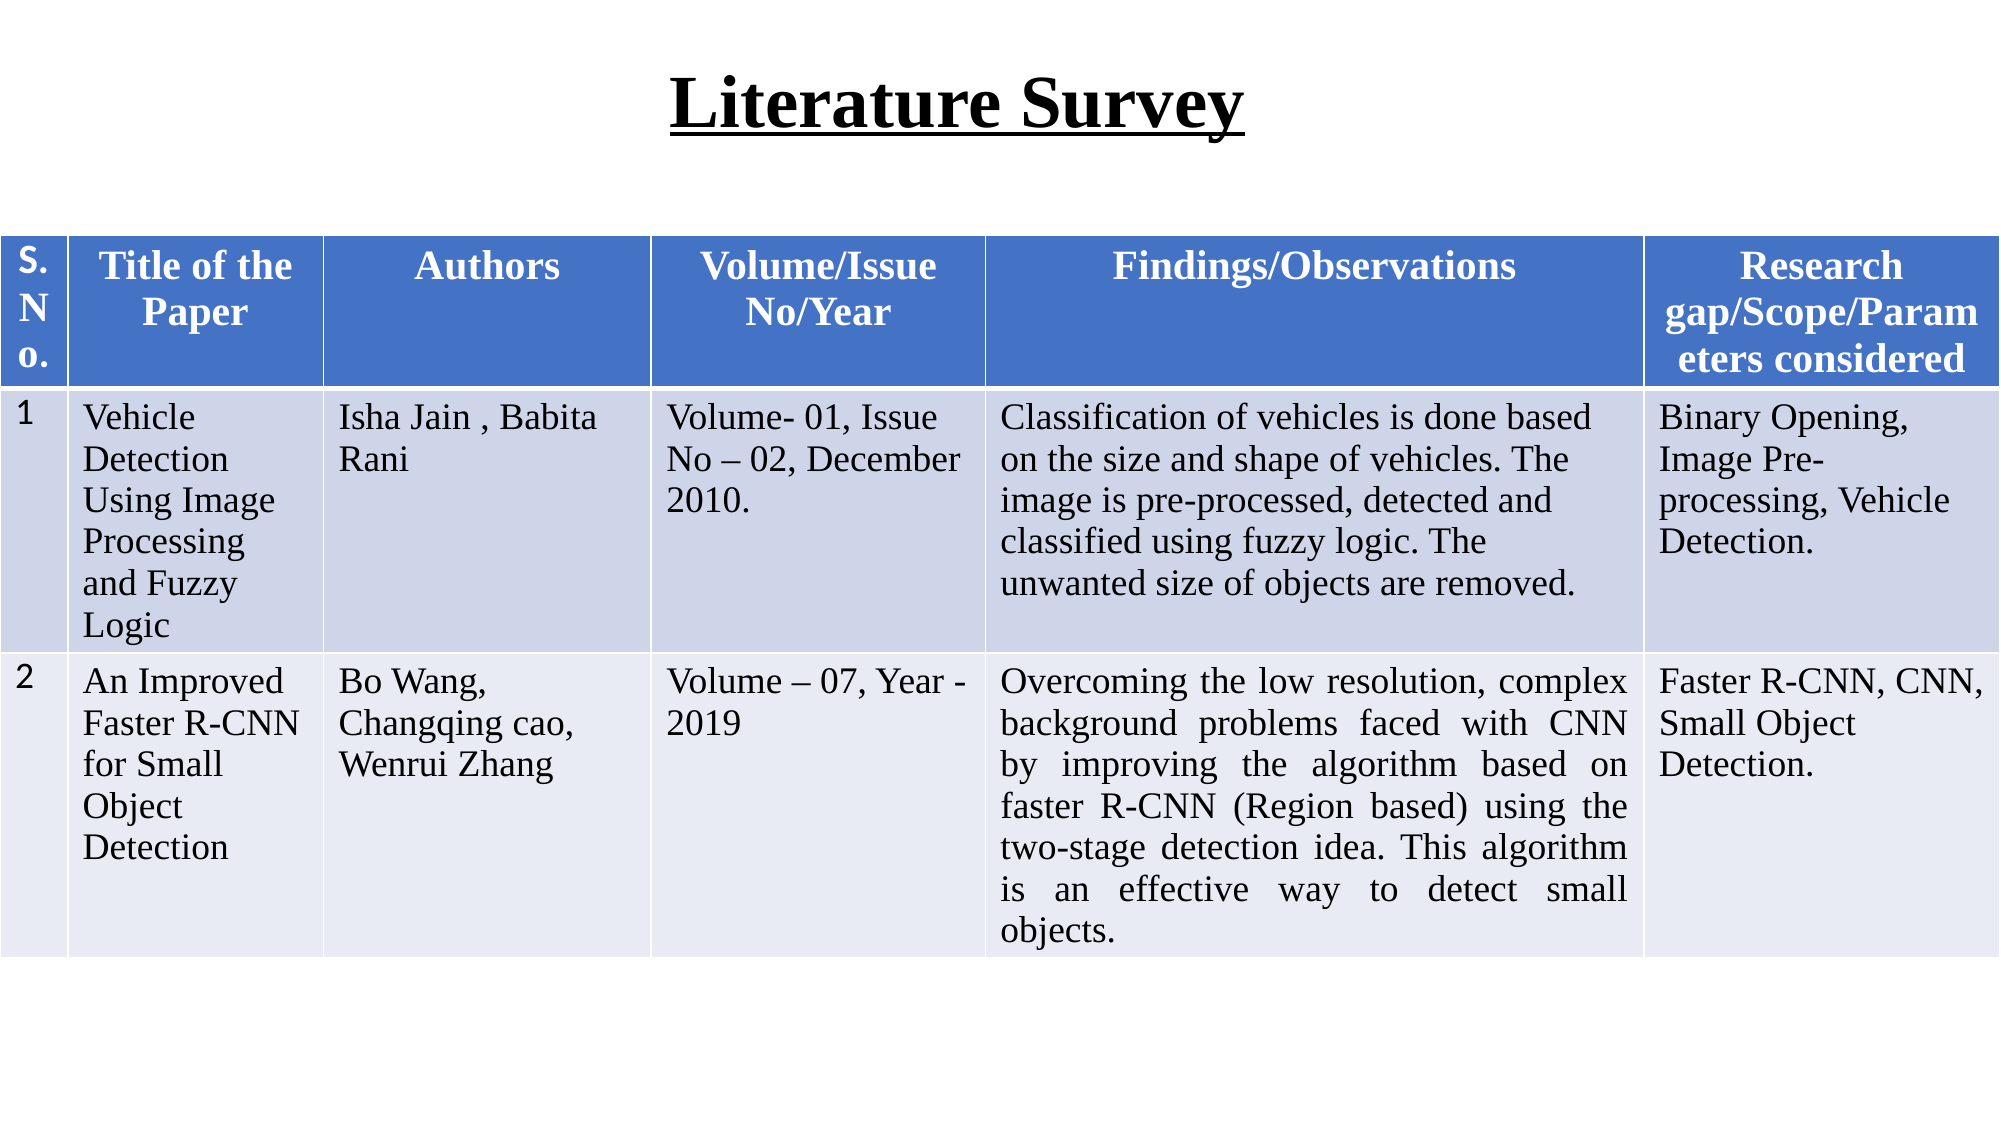

Literature Survey
| S.No. | Title of the Paper | Authors | Volume/Issue No/Year | Findings/Observations | Research gap/Scope/Parameters considered |
| --- | --- | --- | --- | --- | --- |
| 1 | Vehicle Detection Using Image Processing and Fuzzy Logic | Isha Jain , Babita Rani | Volume- 01, Issue No – 02, December 2010. | Classification of vehicles is done based on the size and shape of vehicles. The image is pre-processed, detected and classified using fuzzy logic. The unwanted size of objects are removed. | Binary Opening, Image Pre-processing, Vehicle Detection. |
| 2 | An Improved Faster R-CNN for Small Object Detection | Bo Wang, Changqing cao, Wenrui Zhang | Volume – 07, Year - 2019 | Overcoming the low resolution, complex background problems faced with CNN by improving the algorithm based on faster R-CNN (Region based) using the two-stage detection idea. This algorithm is an effective way to detect small objects. | Faster R-CNN, CNN, Small Object Detection. |